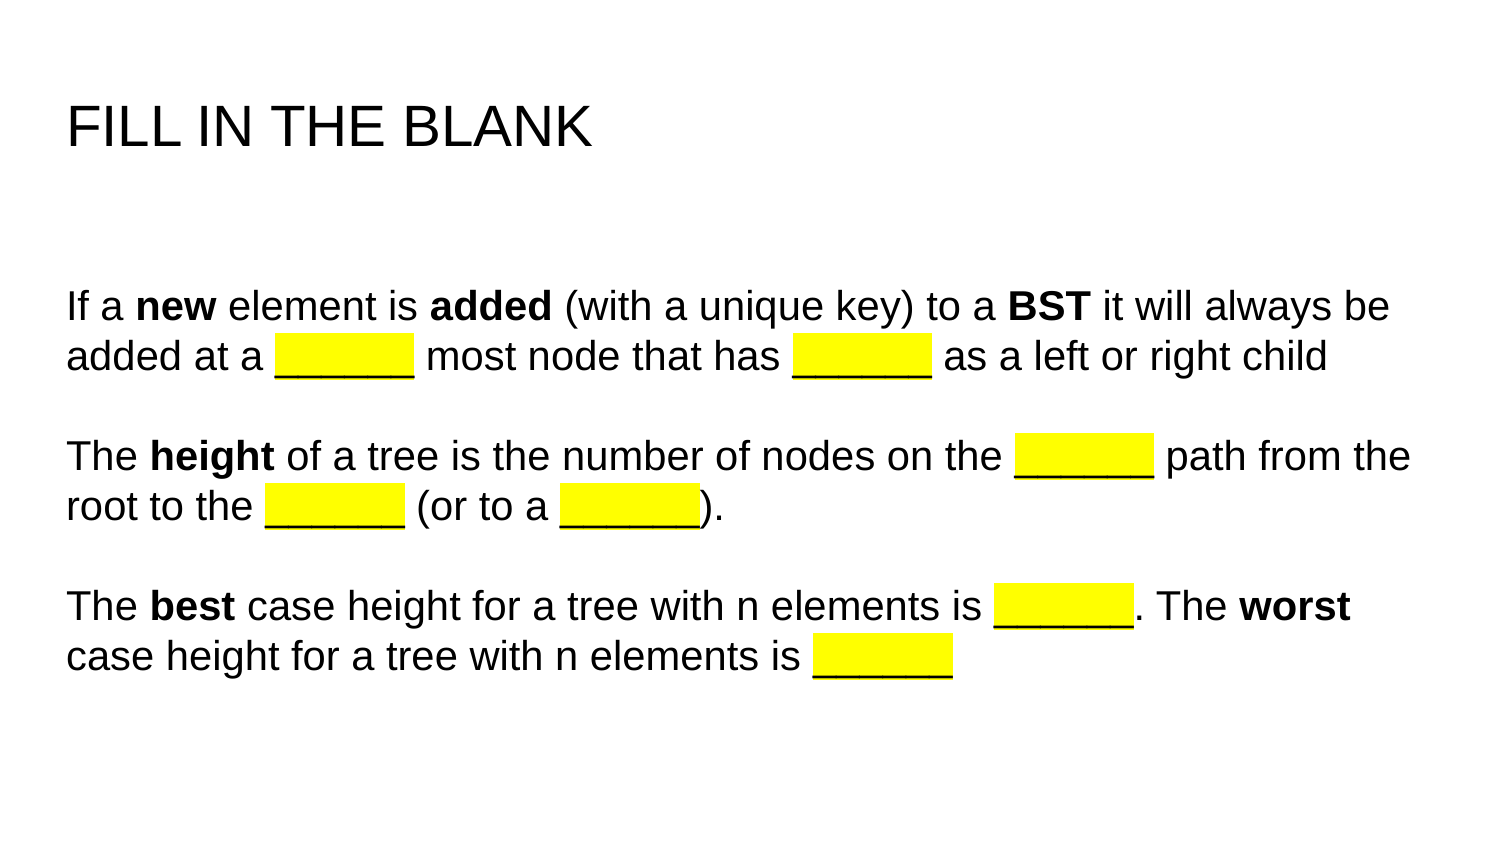

# FILL IN THE BLANK
If a new element is added (with a unique key) to a BST it will always be added at a ______ most node that has ______ as a left or right child

The height of a tree is the number of nodes on the ______ path from the root to the ______ (or to a ______).

The best case height for a tree with n elements is ______. The worst case height for a tree with n elements is ______